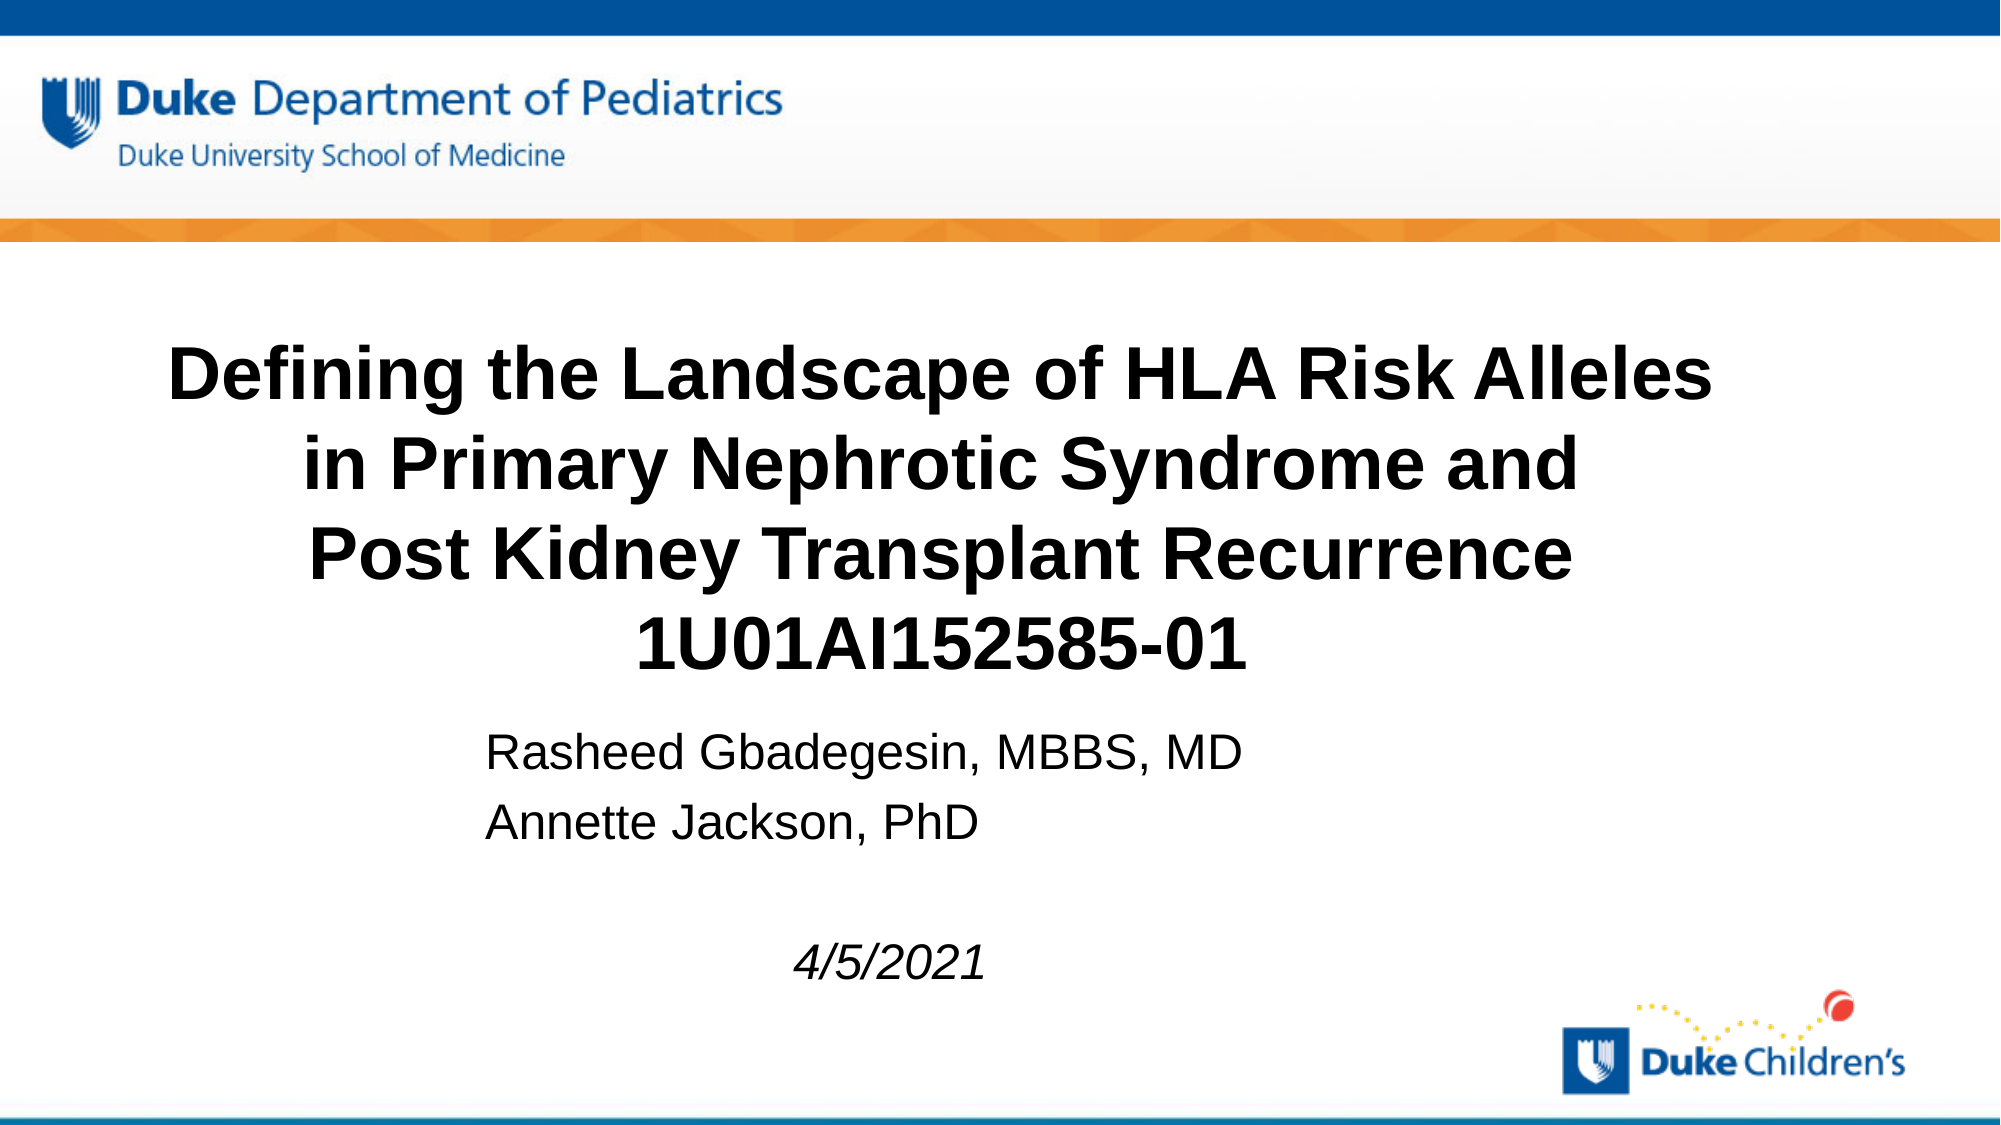

# Defining the Landscape of HLA Risk Alleles in Primary Nephrotic Syndrome and Post Kidney Transplant Recurrence 1U01AI152585-01
Rasheed Gbadegesin, MBBS, MD
Annette Jackson, PhD

                      4/5/2021